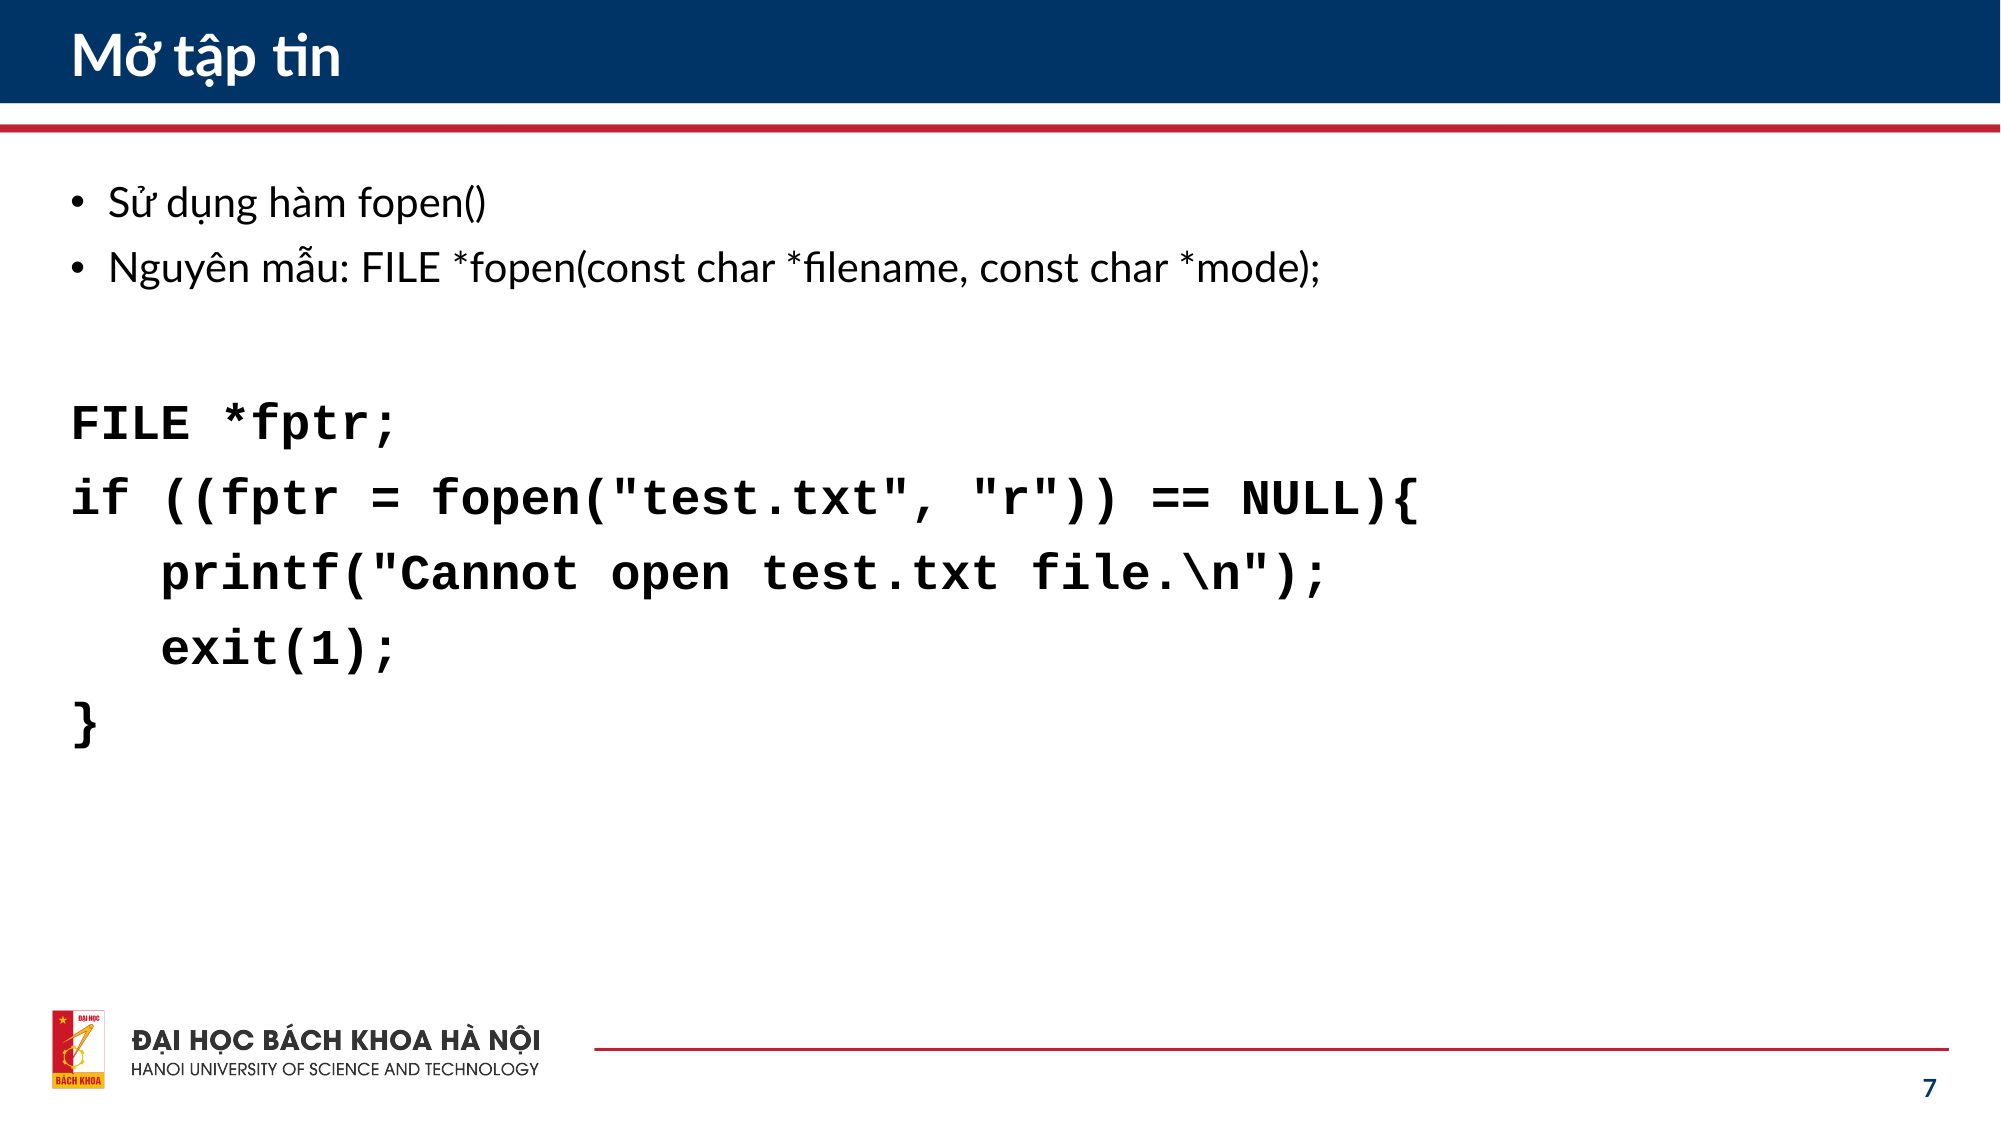

# Mở tập tin
Sử dụng hàm fopen()
Nguyên mẫu: FILE *fopen(const char *filename, const char *mode);

FILE *fptr;
if ((fptr = fopen("test.txt", "r")) == NULL){
   printf("Cannot open test.txt file.\n");
   exit(1);
}
7